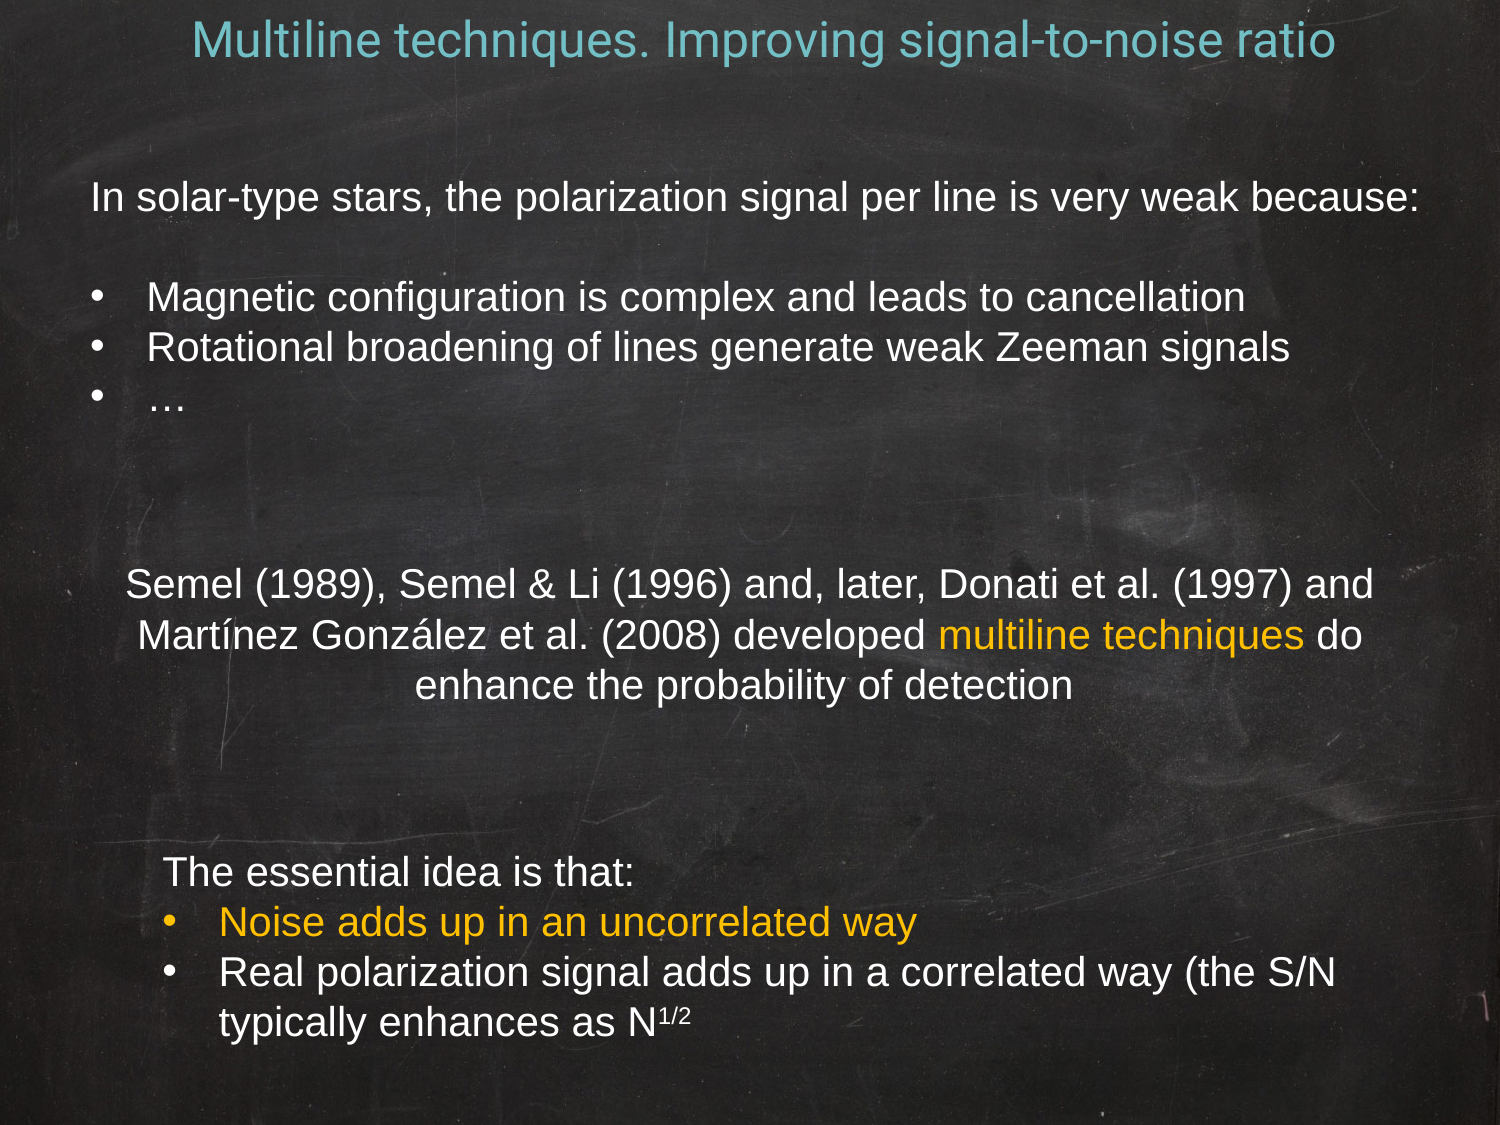

Multiline techniques. Improving signal-to-noise ratio
In solar-type stars, the polarization signal per line is very weak because:

Magnetic configuration is complex and leads to cancellation
Rotational broadening of lines generate weak Zeeman signals
…
Semel (1989), Semel & Li (1996) and, later, Donati et al. (1997) and
Martínez González et al. (2008) developed multiline techniques do
enhance the probability of detection
The essential idea is that:
Noise adds up in an uncorrelated way
Real polarization signal adds up in a correlated way (the S/N
typically enhances as N1/2